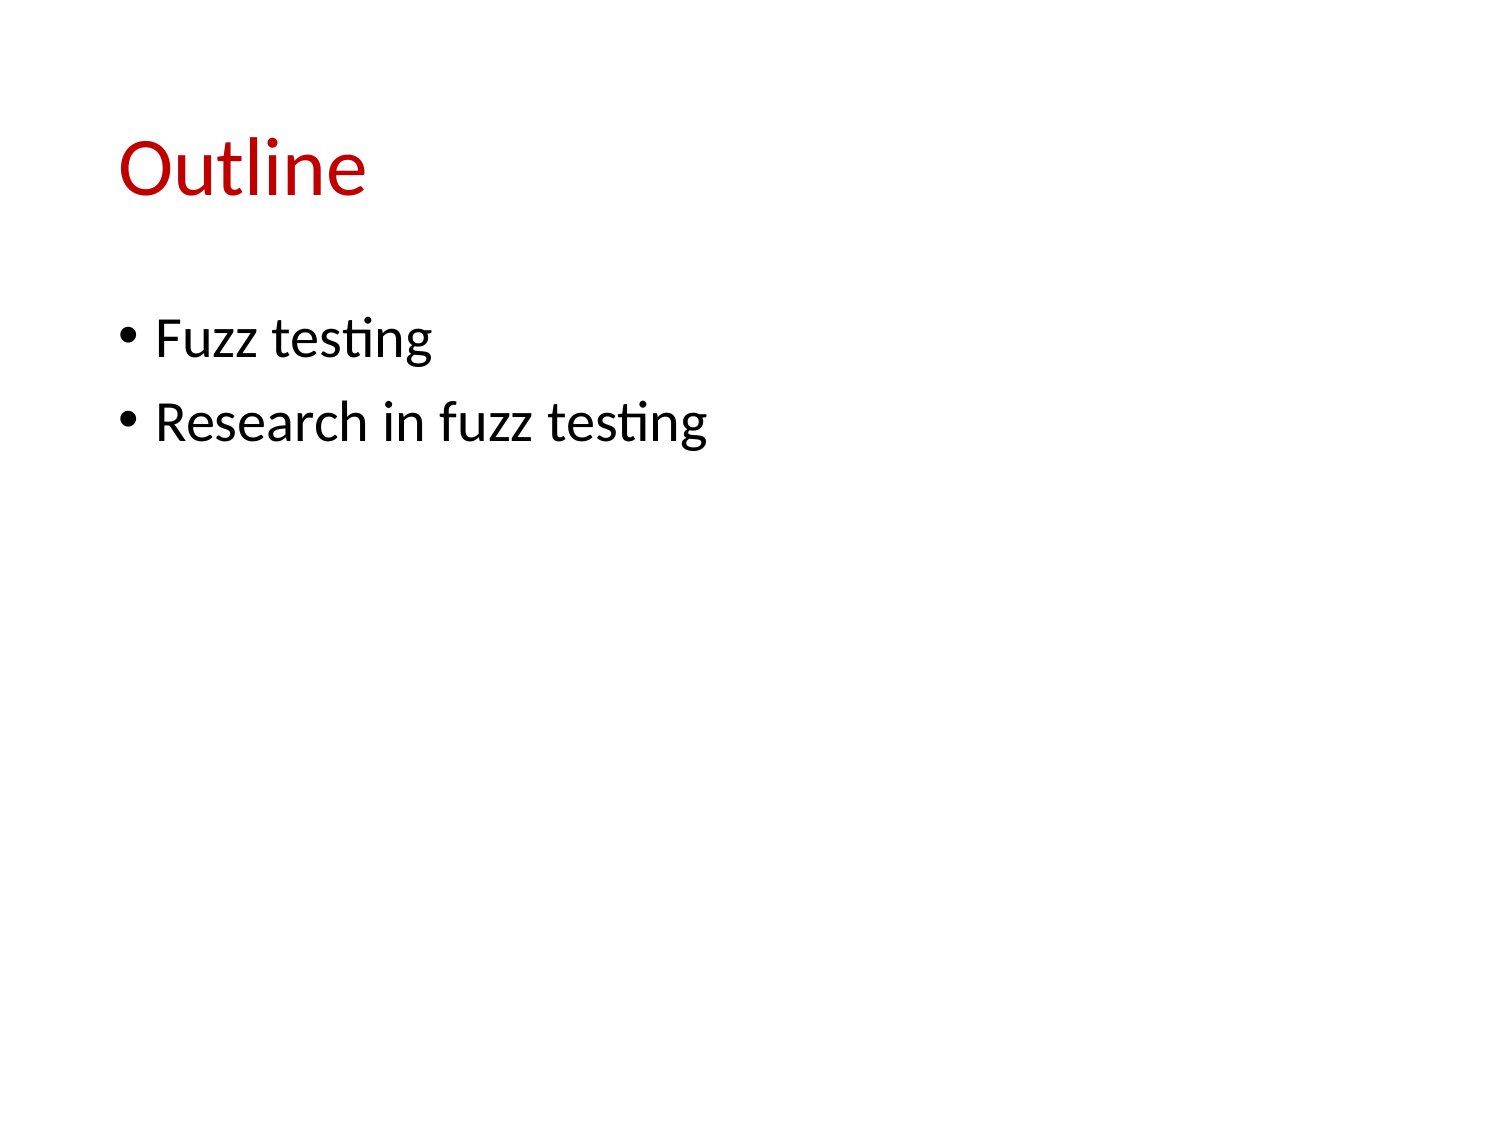

# Outline
Fuzz testing
Research in fuzz testing